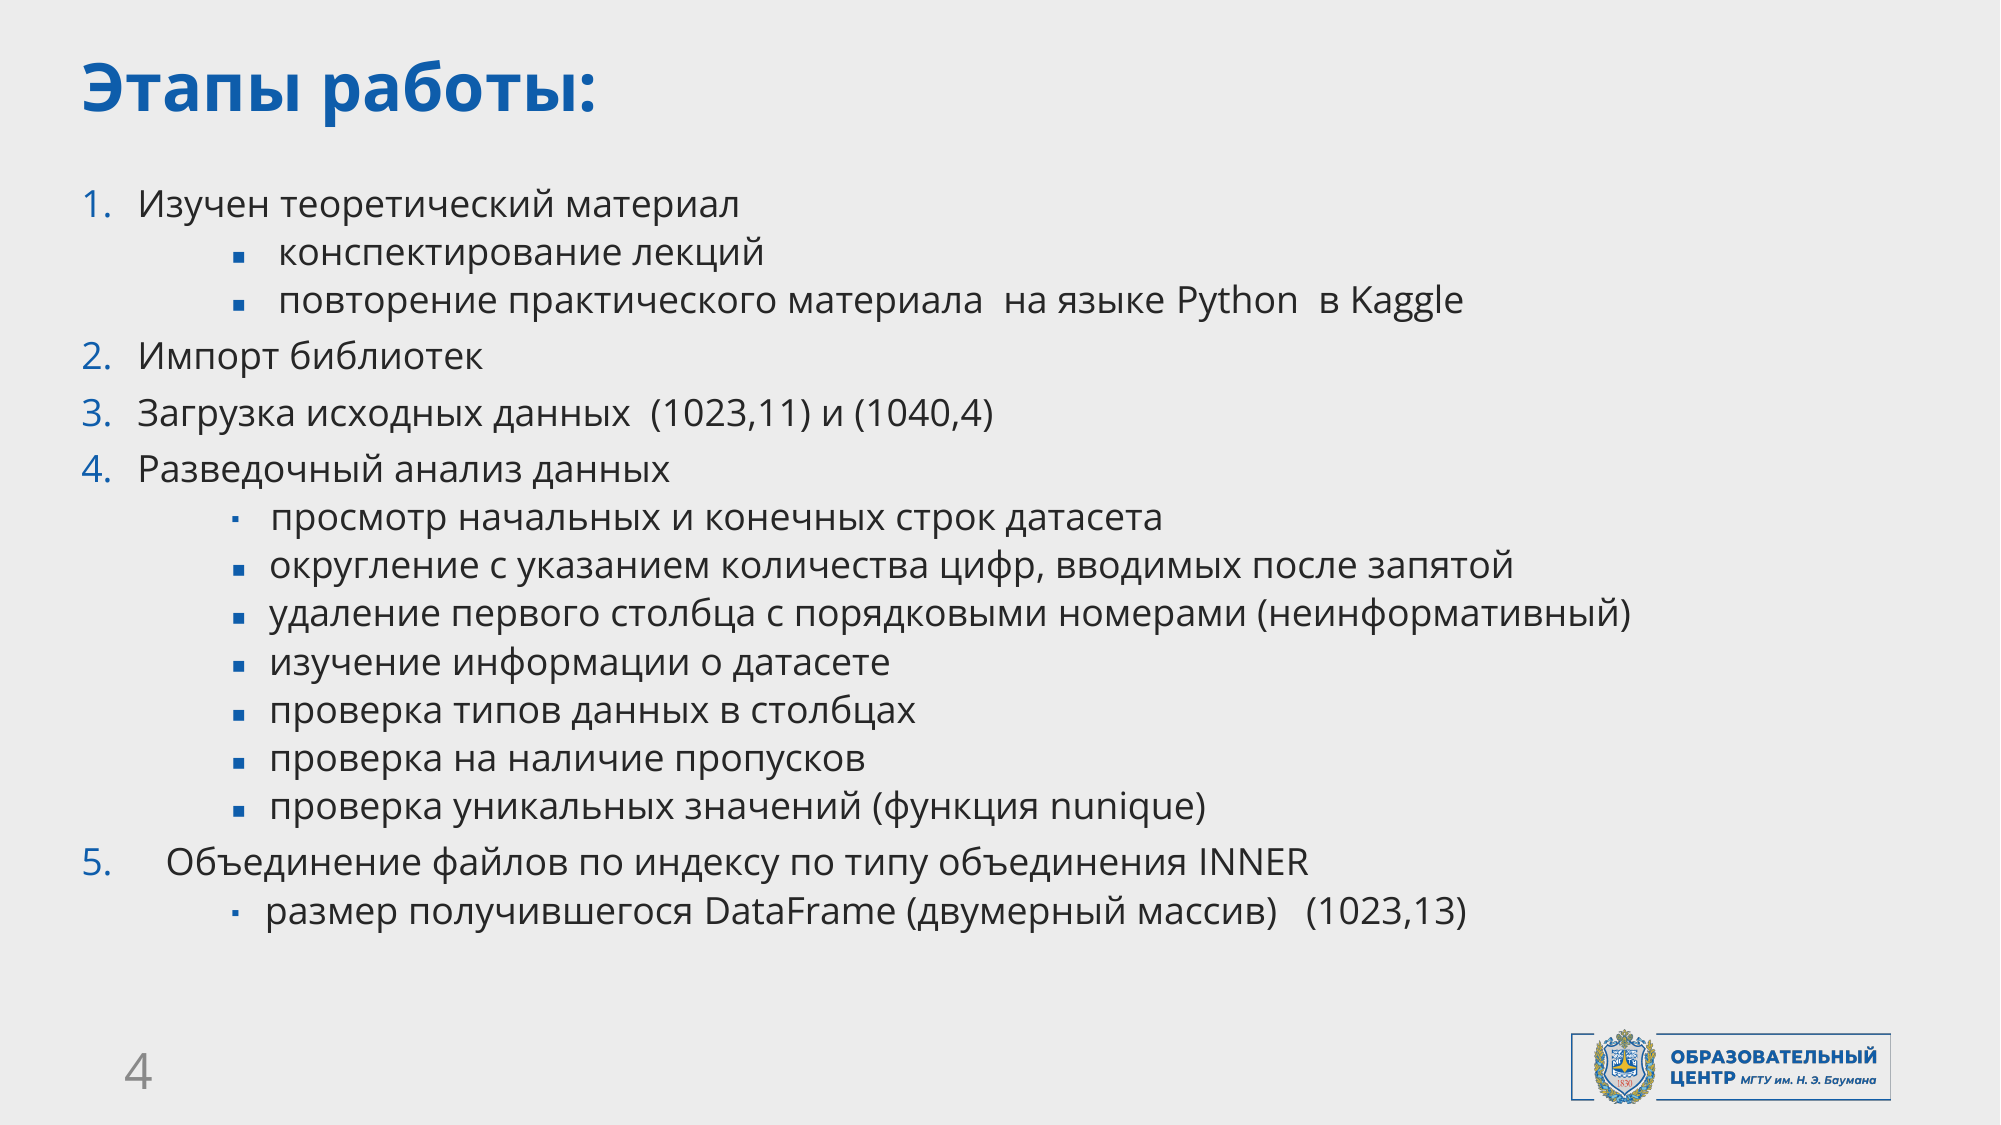

# Этапы работы:
Изучен теоретический материал
конспектирование лекций
повторение практического материала  на языке Python  в Kaggle
Импорт библиотек
Загрузка исходных данных  (1023,11) и (1040,4)
Разведочный анализ данных
  просмотр начальных и конечных строк датасета
 округление с указанием количества цифр, вводимых после запятой
 удаление первого столбца с порядковыми номерами (неинформативный)
 изучение информации о датасете
 проверка типов данных в столбцах
 проверка на наличие пропусков
 проверка уникальных значений (функция nunique)
Объединение файлов по индексу по типу объединения INNER
 размер получившегося DataFrame (двумерный массив)   (1023,13)

4